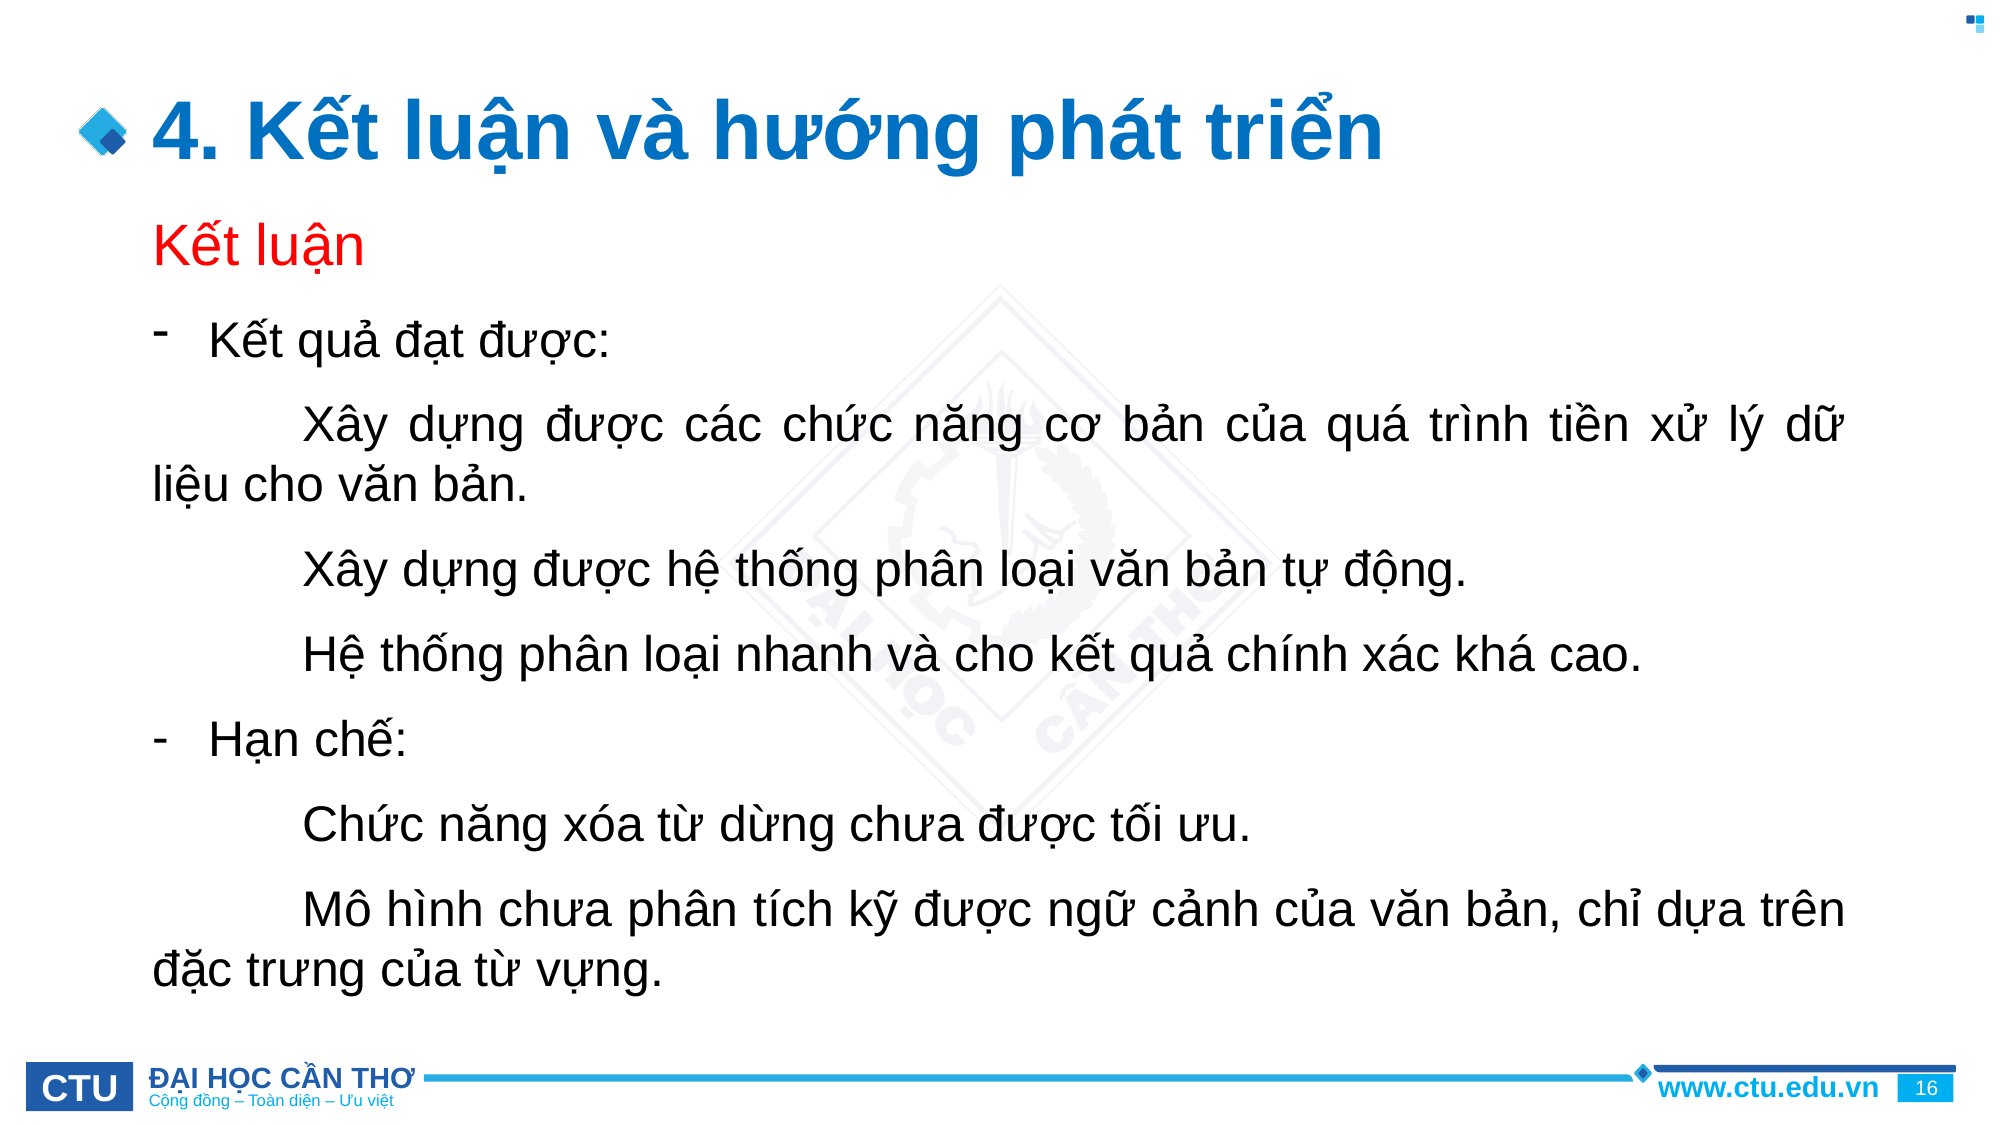

# 4. Kết luận và hướng phát triển
Kết luận
Kết quả đạt được:
	Xây dựng được các chức năng cơ bản của quá trình tiền xử lý dữ liệu cho văn bản.
	Xây dựng được hệ thống phân loại văn bản tự động.
	Hệ thống phân loại nhanh và cho kết quả chính xác khá cao.
Hạn chế:
	Chức năng xóa từ dừng chưa được tối ưu.
	Mô hình chưa phân tích kỹ được ngữ cảnh của văn bản, chỉ dựa trên đặc trưng của từ vựng.